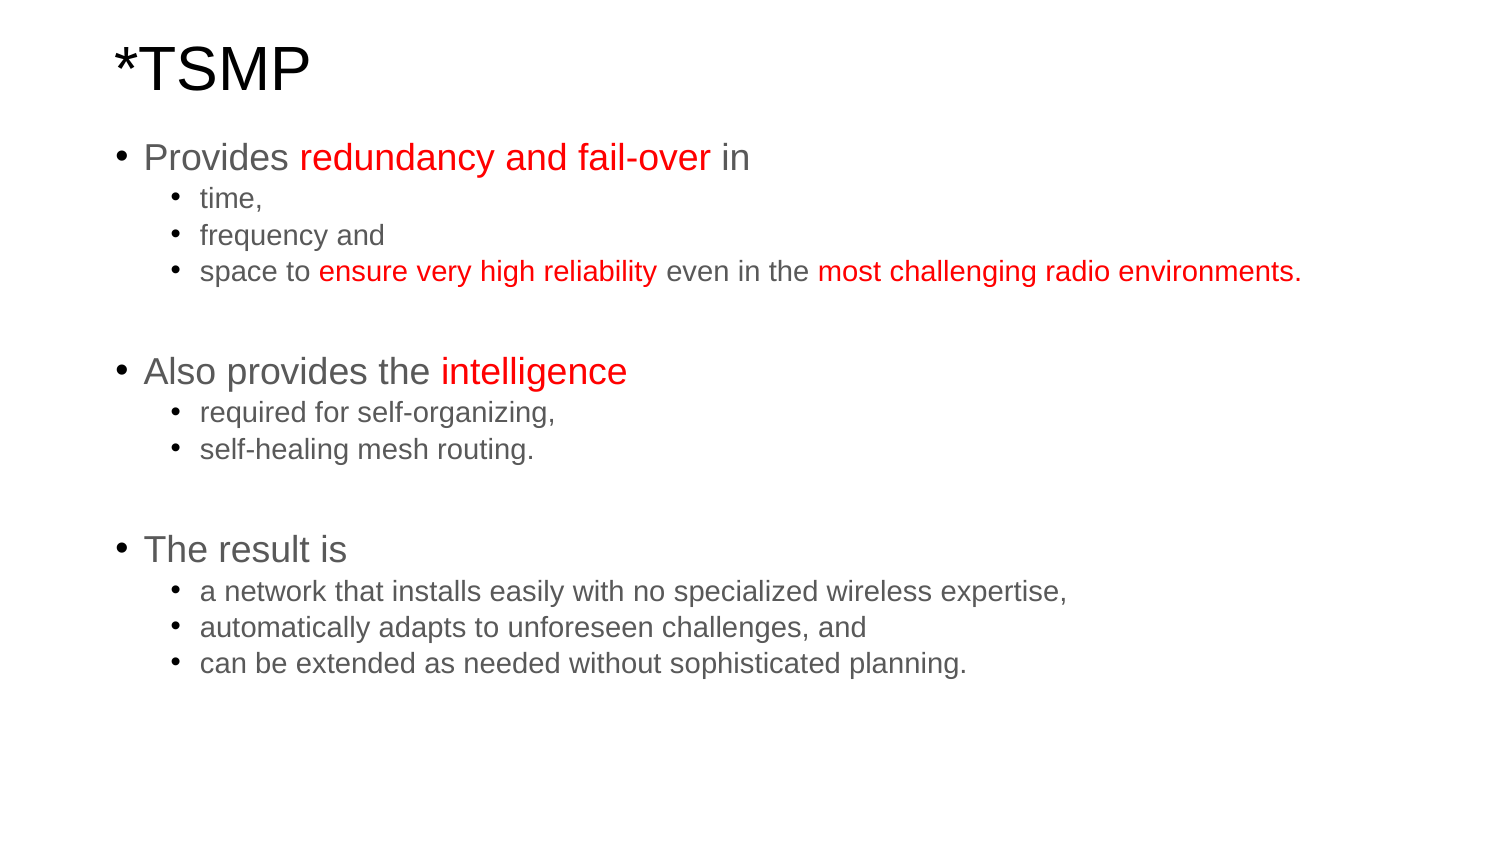

# *TSMP
Provides redundancy and fail-over in
time,
frequency and
space to ensure very high reliability even in the most challenging radio environments.

Also provides the intelligence
required for self-organizing,
self-healing mesh routing.

The result is
a network that installs easily with no specialized wireless expertise,
automatically adapts to unforeseen challenges, and
can be extended as needed without sophisticated planning.